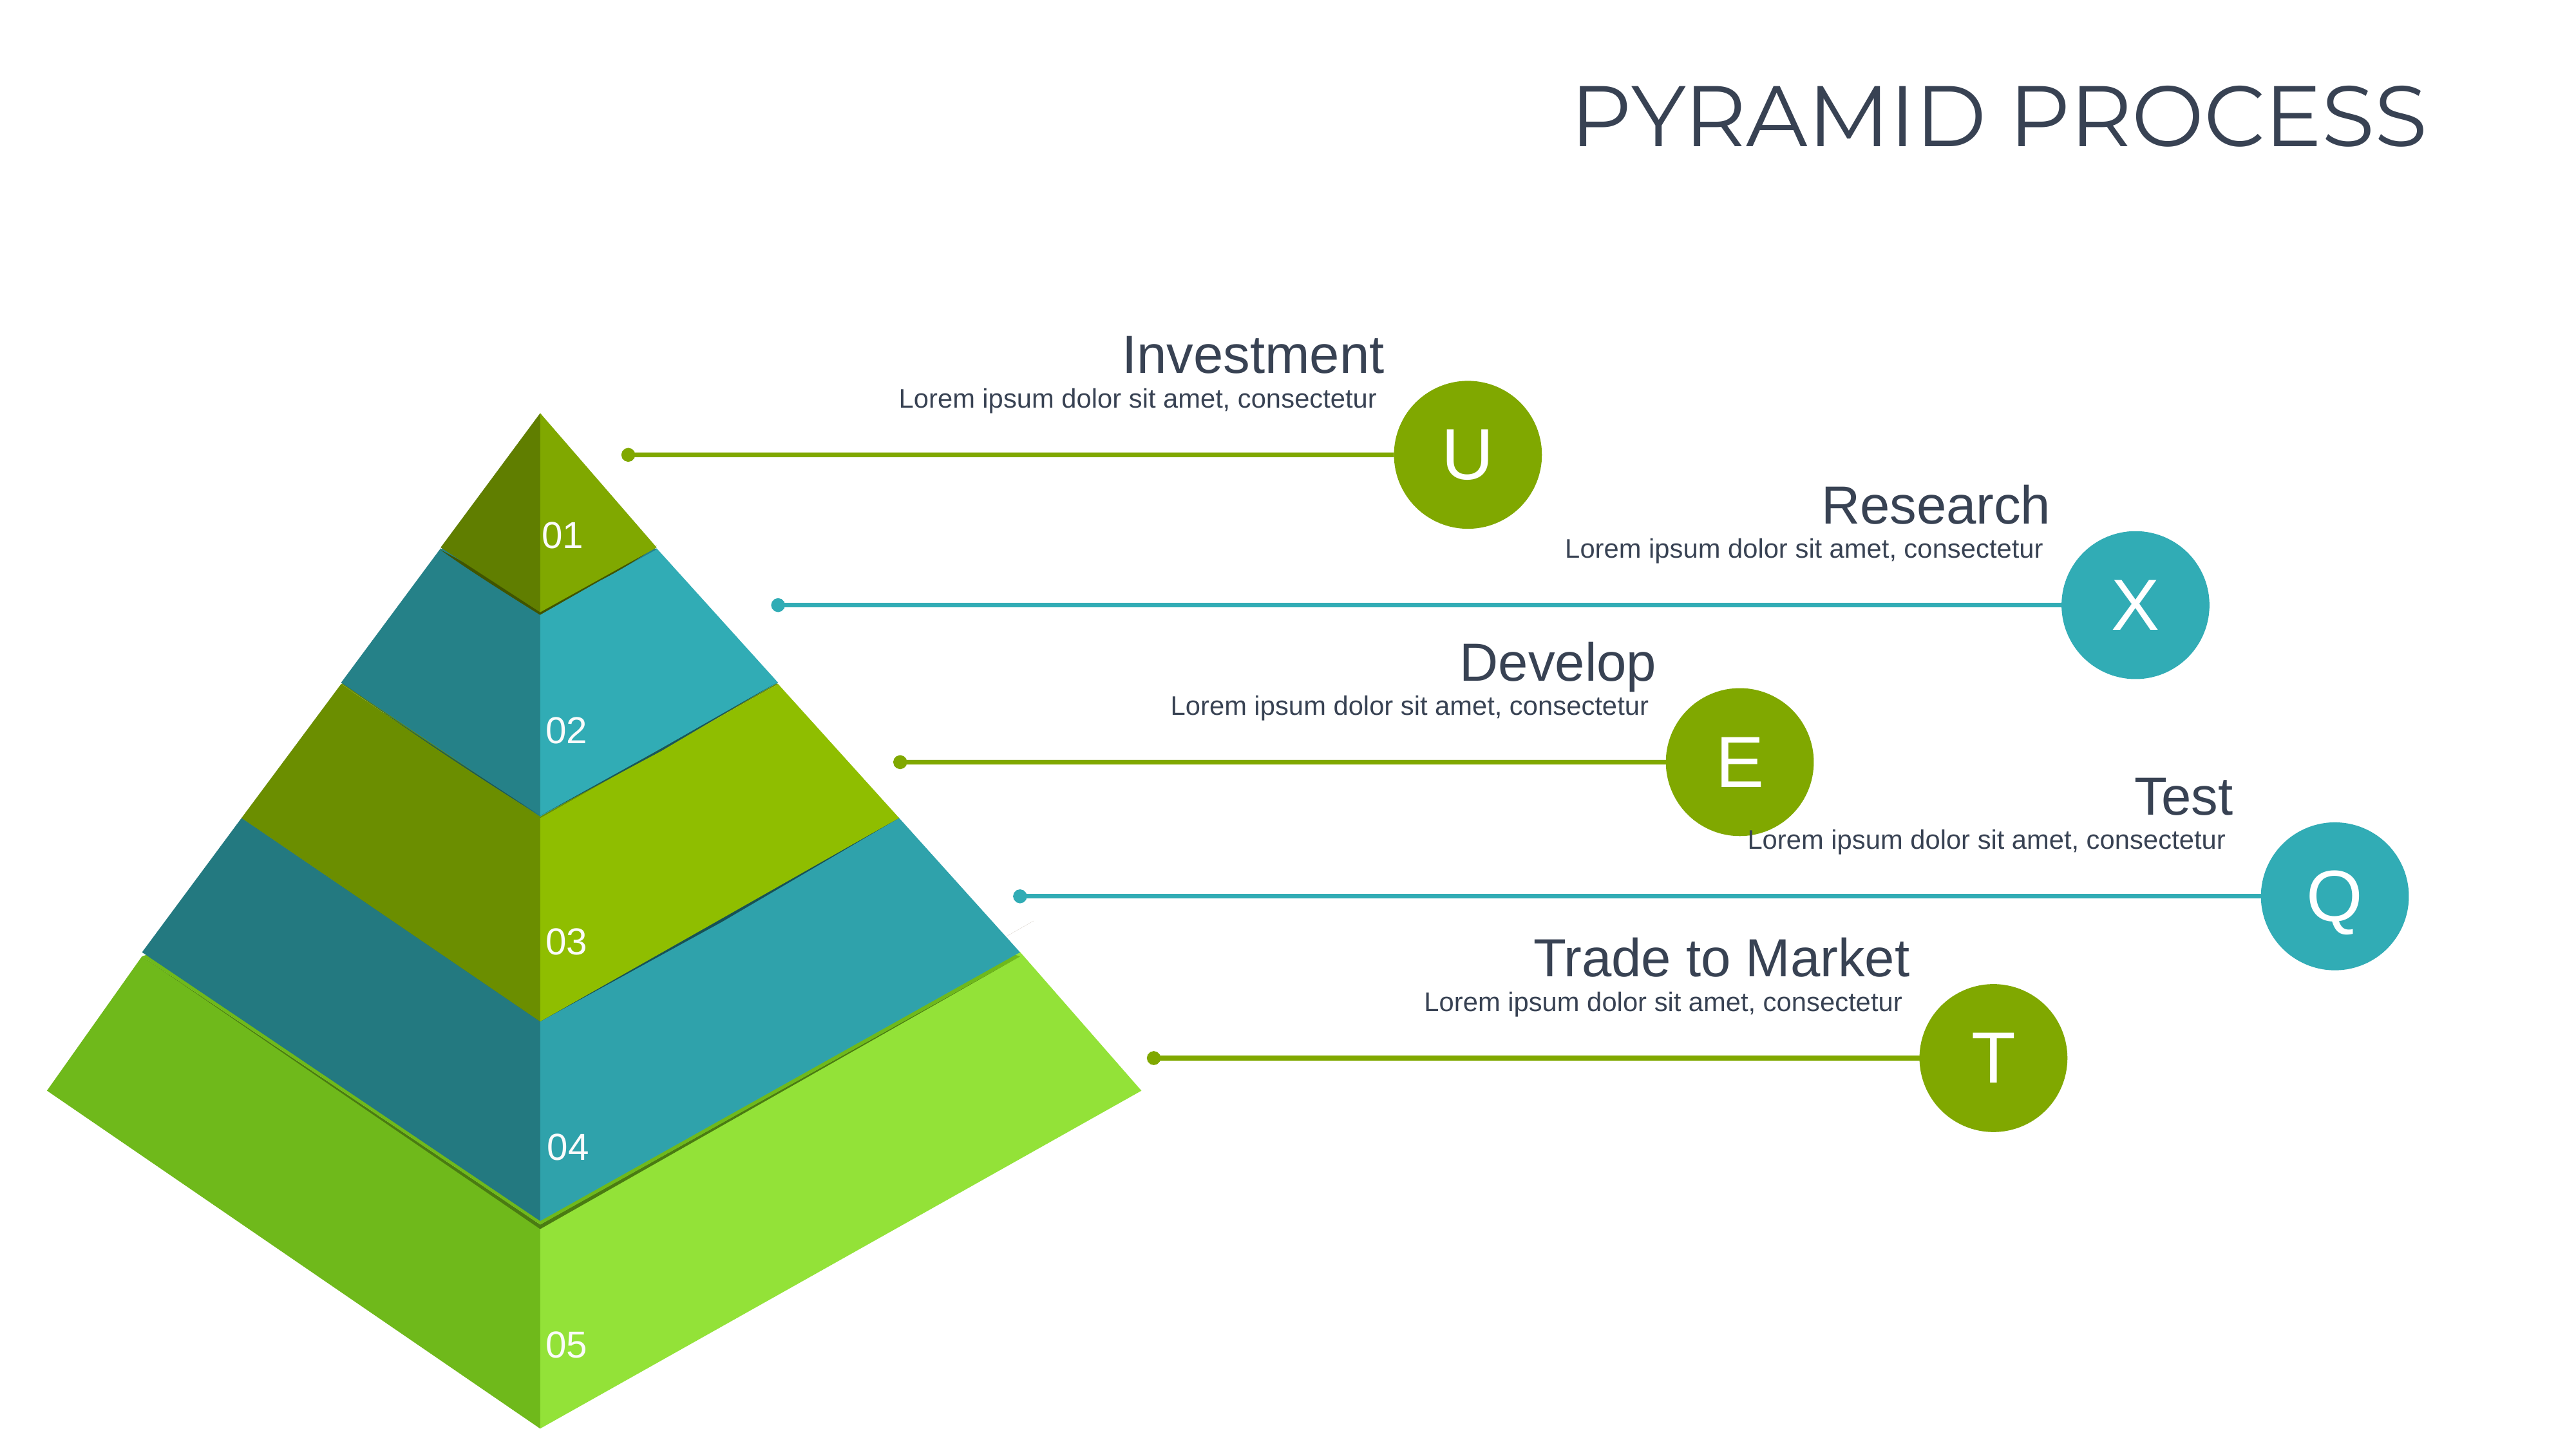

PYRAMID PROCESS
Investment
Lorem ipsum dolor sit amet, consectetur
U

01
Research
Lorem ipsum dolor sit amet, consectetur

02
X

03
Develop
Lorem ipsum dolor sit amet, consectetur
E

04
Test
Lorem ipsum dolor sit amet, consectetur

05
Q

Trade to Market
Lorem ipsum dolor sit amet, consectetur
T